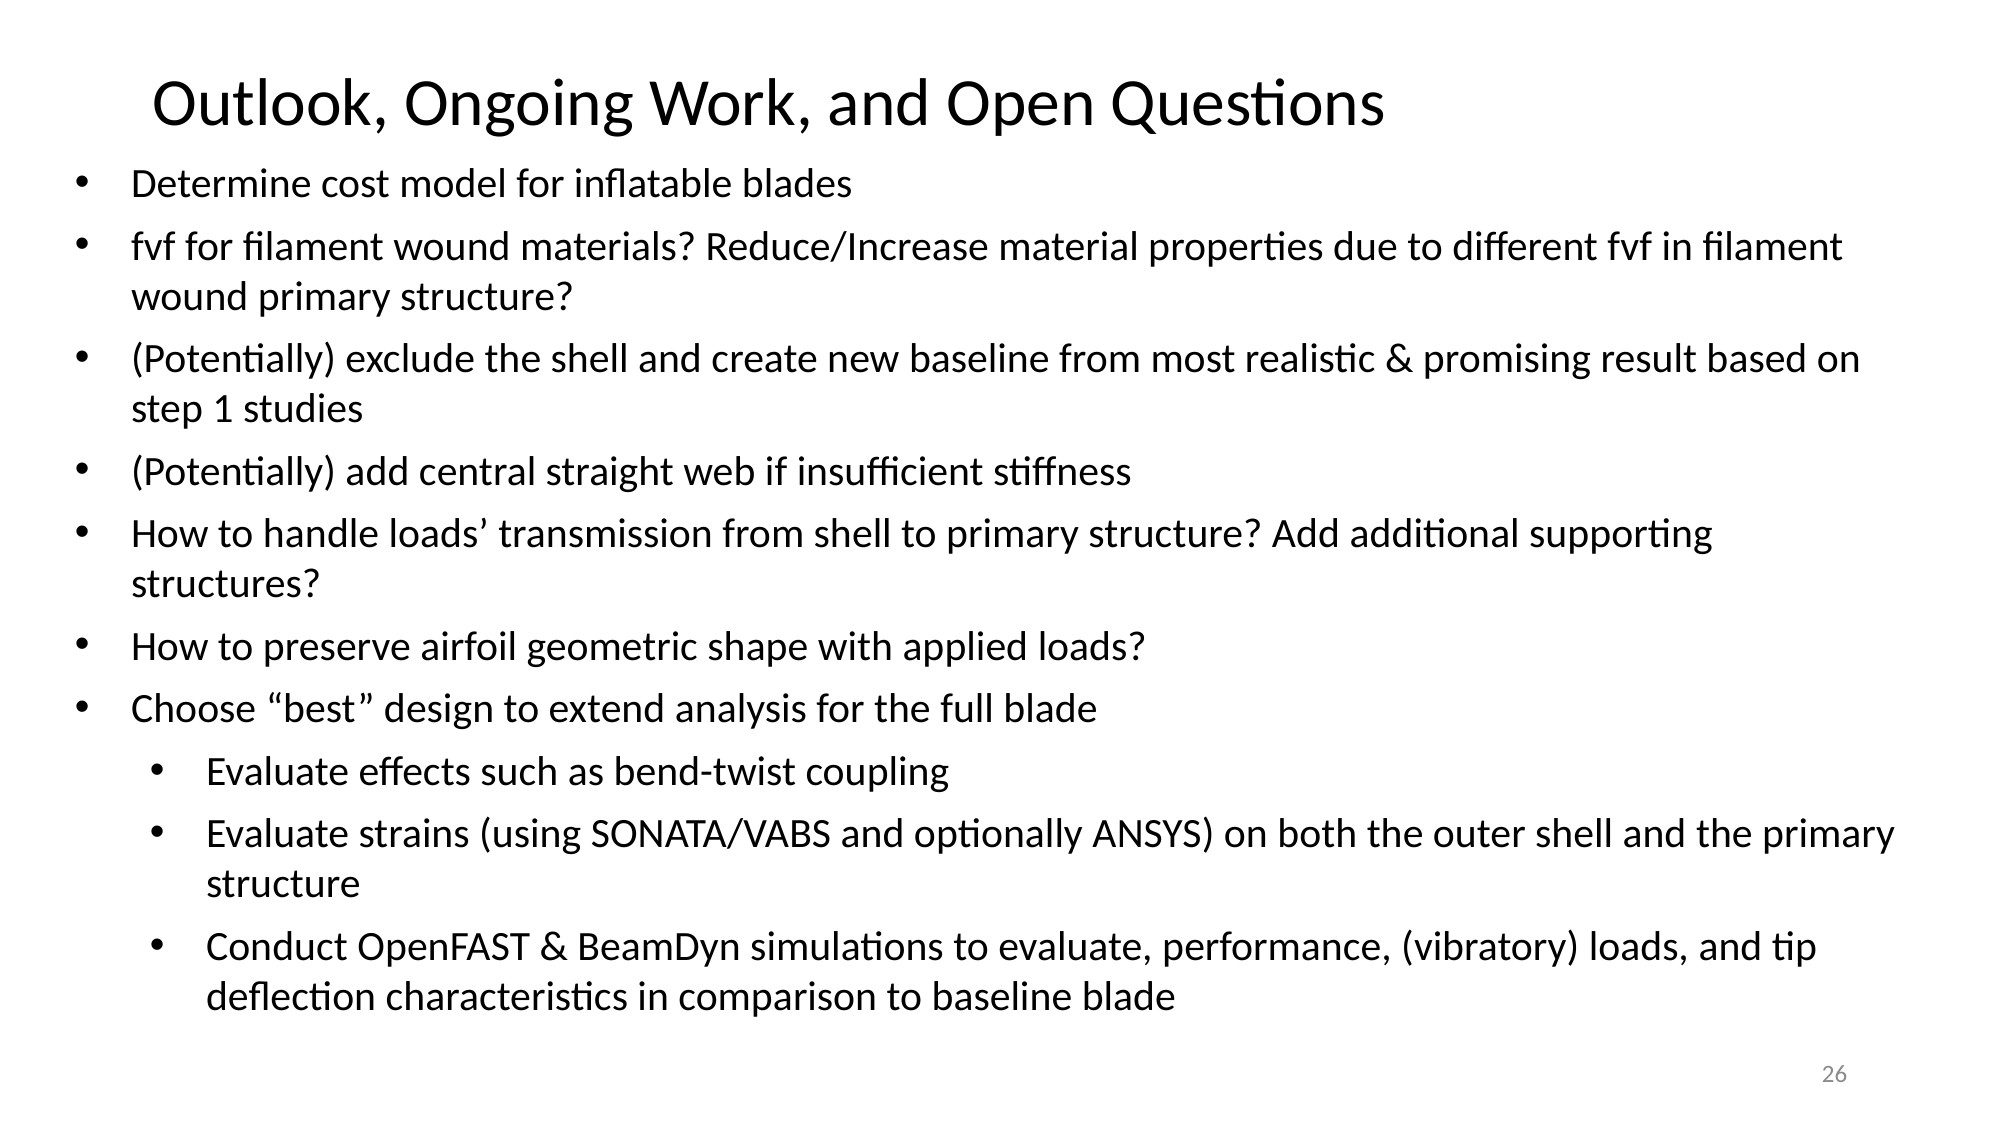

# Outlook, Ongoing Work, and Open Questions
Determine cost model for inflatable blades
fvf for filament wound materials? Reduce/Increase material properties due to different fvf in filament wound primary structure?
(Potentially) exclude the shell and create new baseline from most realistic & promising result based on step 1 studies
(Potentially) add central straight web if insufficient stiffness
How to handle loads’ transmission from shell to primary structure? Add additional supporting structures?
How to preserve airfoil geometric shape with applied loads?
Choose “best” design to extend analysis for the full blade
Evaluate effects such as bend-twist coupling
Evaluate strains (using SONATA/VABS and optionally ANSYS) on both the outer shell and the primary structure
Conduct OpenFAST & BeamDyn simulations to evaluate, performance, (vibratory) loads, and tip deflection characteristics in comparison to baseline blade
26